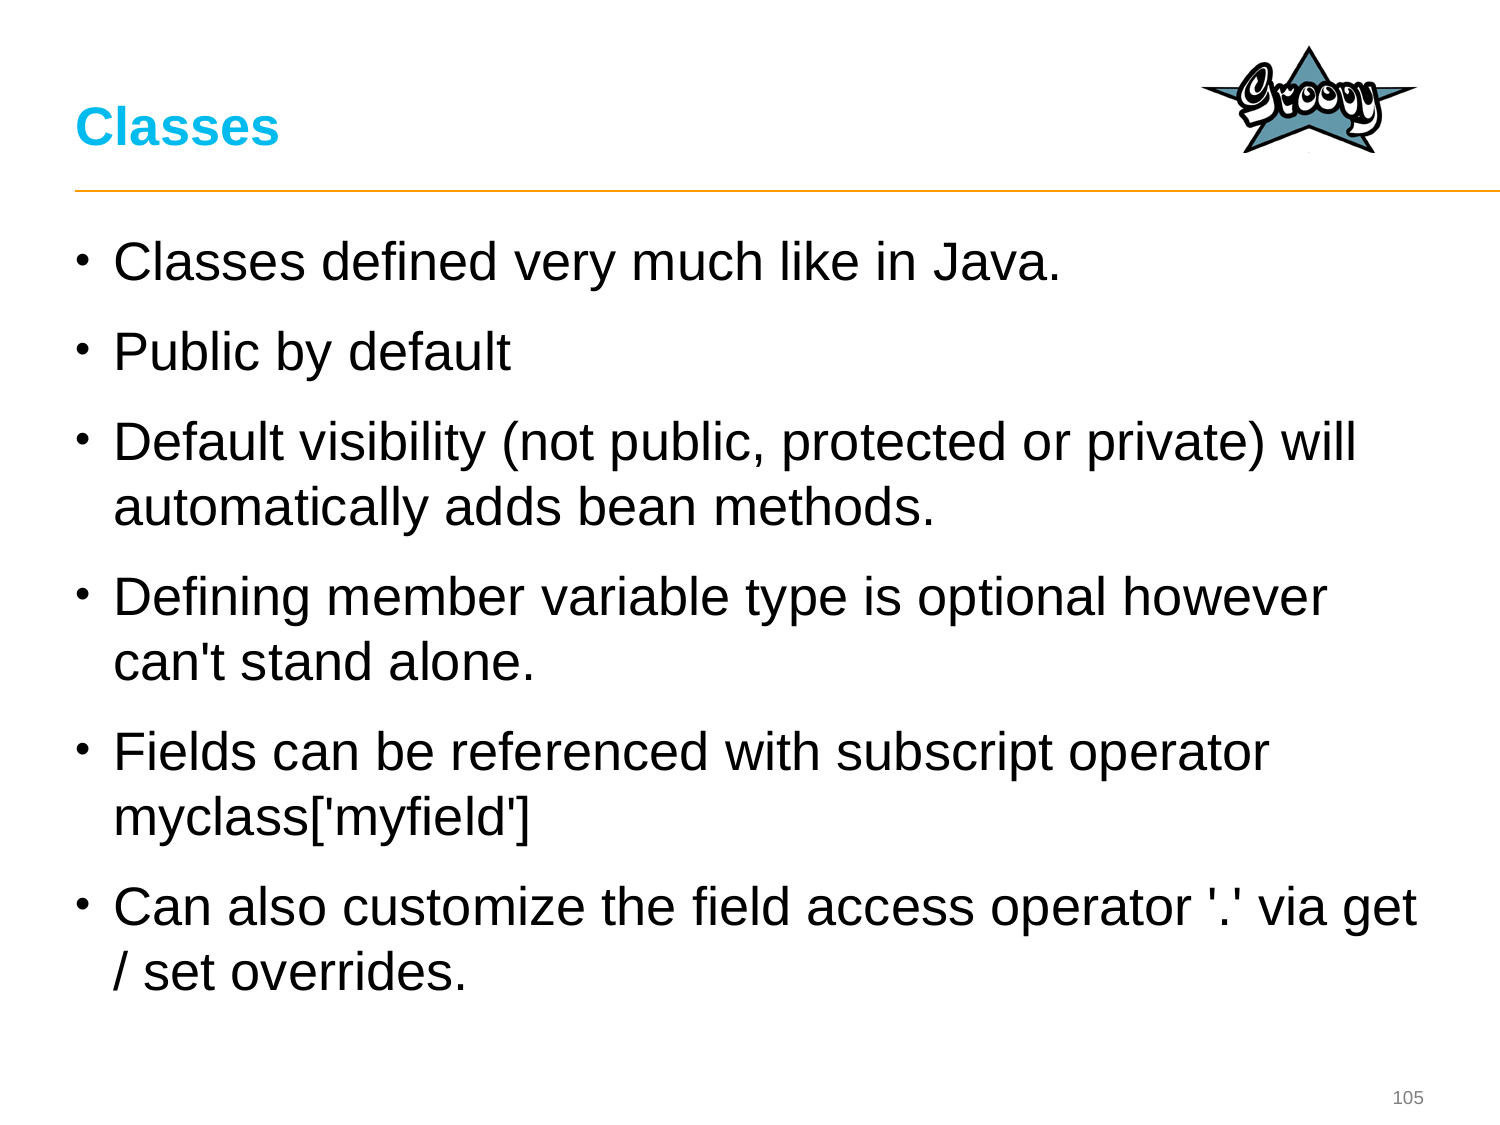

# Classes
Classes defined very much like in Java.
Public by default
Default visibility (not public, protected or private) will automatically adds bean methods.
Defining member variable type is optional however can't stand alone.
Fields can be referenced with subscript operator myclass['myfield']
Can also customize the field access operator '.' via get / set overrides.